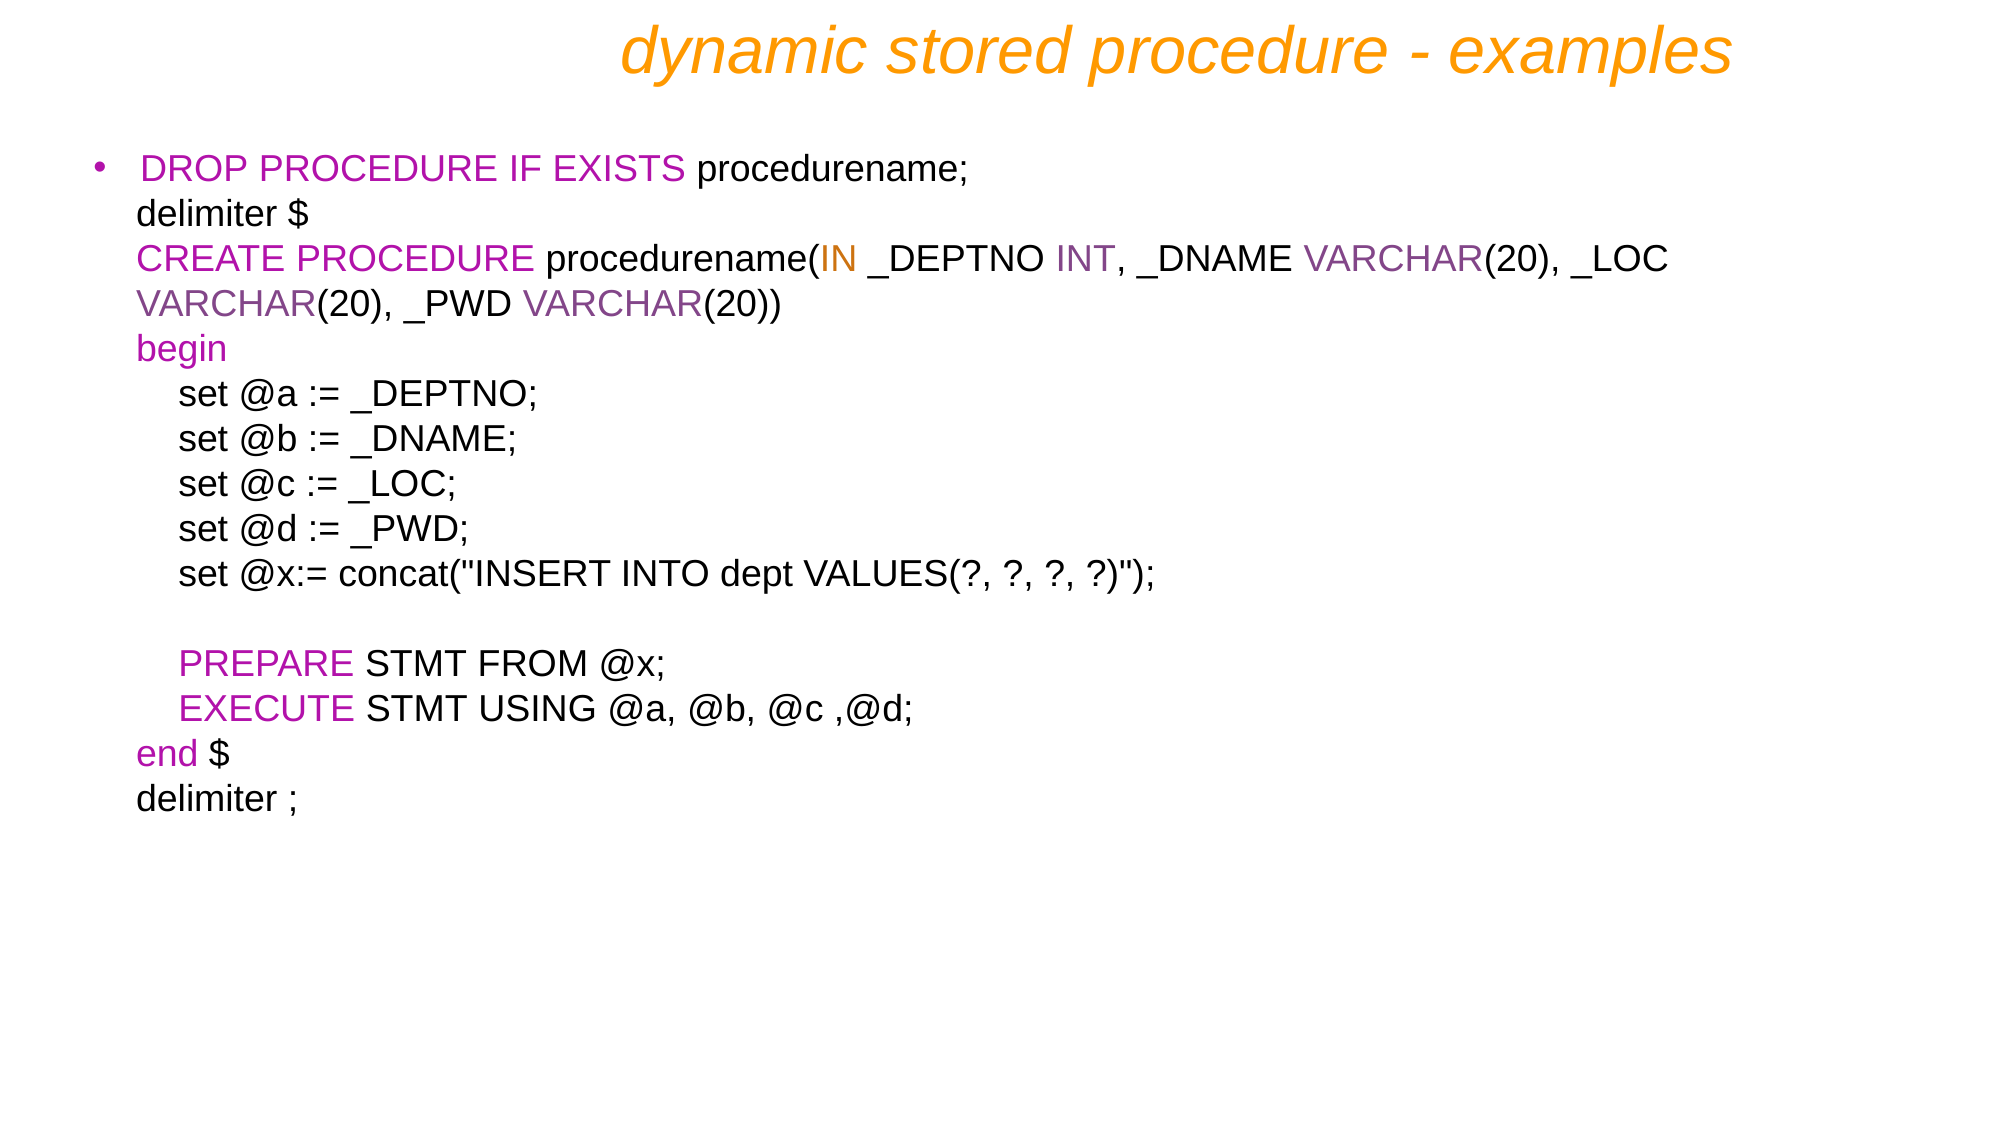

dynamic stored procedure - examples
DROP PROCEDURE IF EXISTS procedurename;
delimiter $
CREATE PROCEDURE procedurename(IN _DEPTNO INT, _DNAME VARCHAR(20), _LOC VARCHAR(20), _PWD VARCHAR(20))
begin
    set @a := _DEPTNO;
    set @b := _DNAME;
    set @c := _LOC;
    set @d := _PWD;
    set @x:= concat("INSERT INTO dept VALUES(?, ?, ?, ?)");

    PREPARE STMT FROM @x;
    EXECUTE STMT USING @a, @b, @c ,@d;
end $
delimiter ;